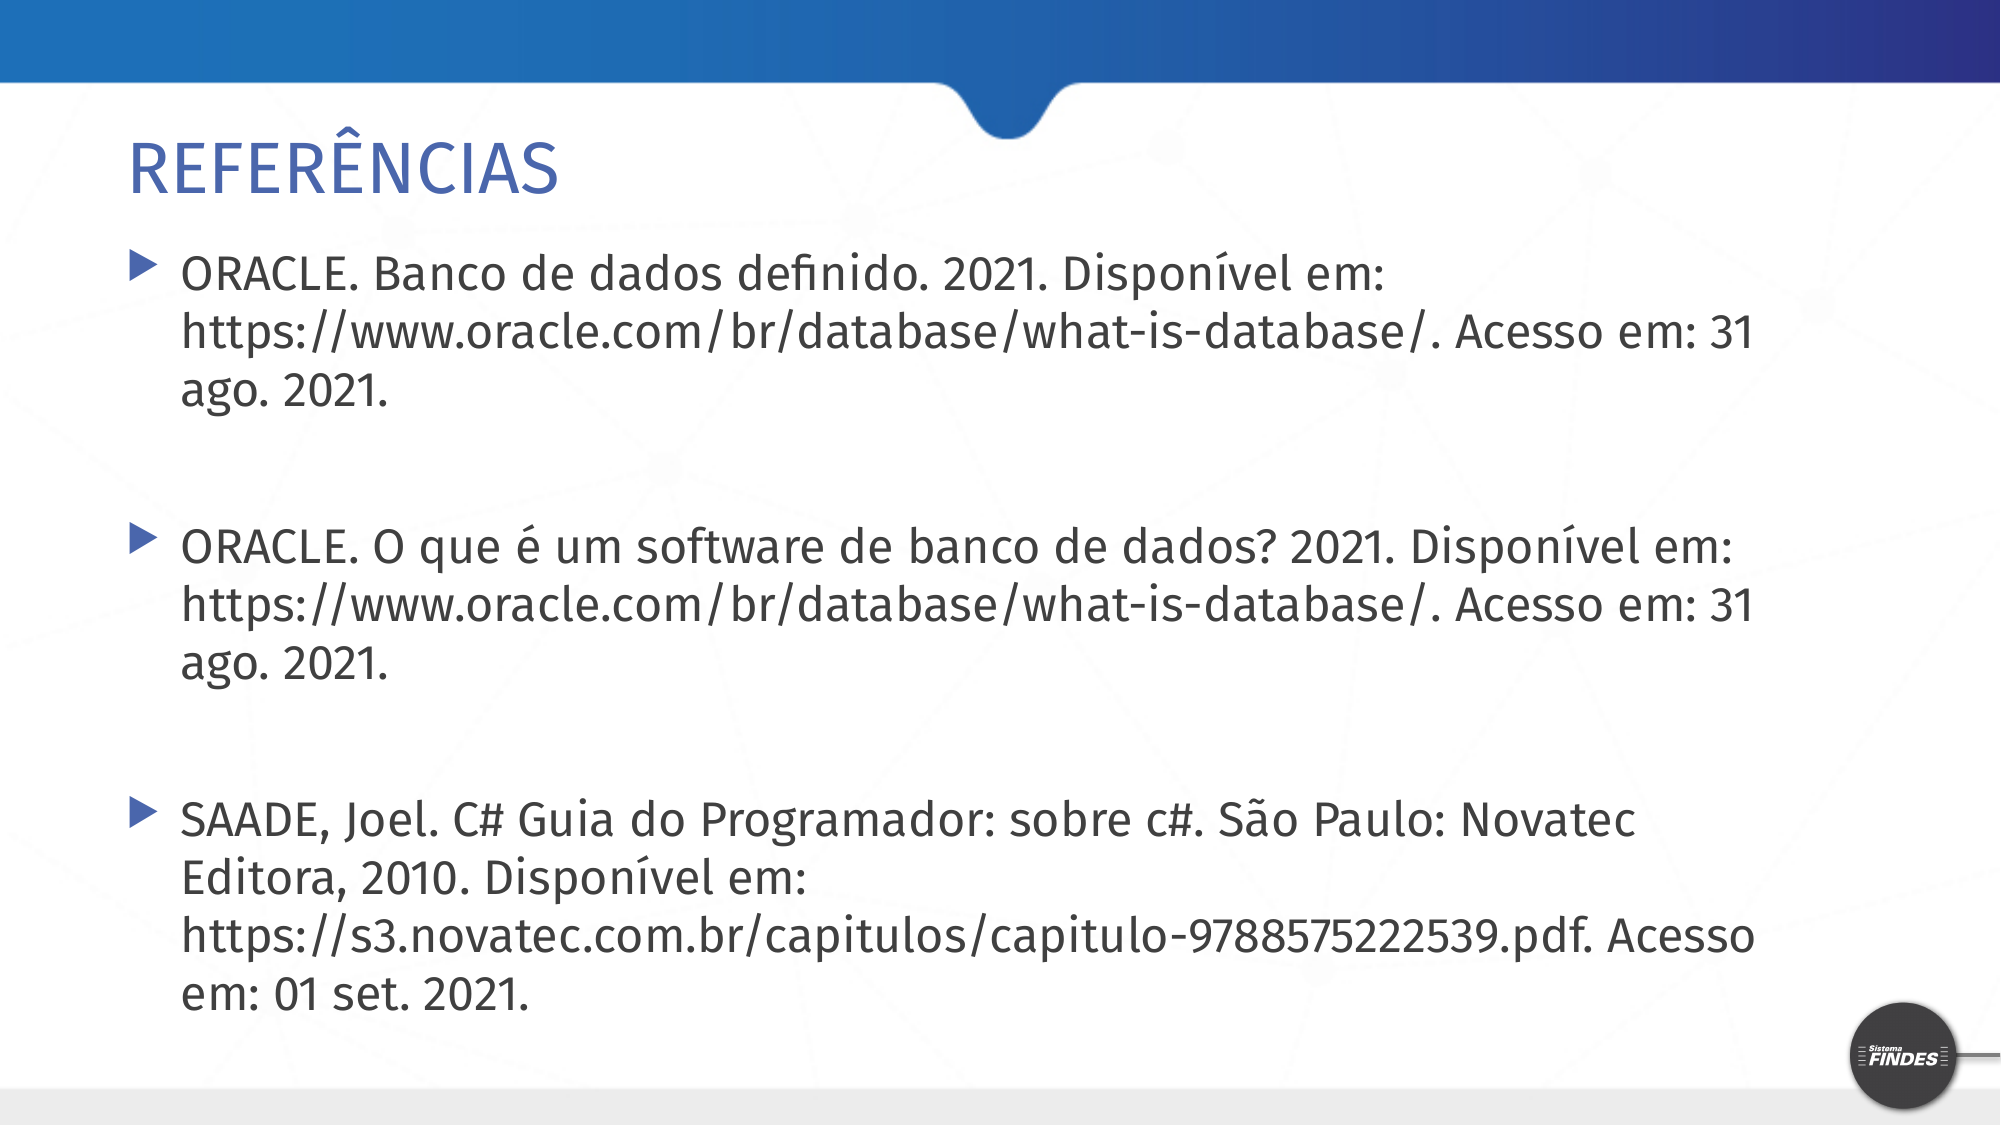

# REFERÊNCIAS
ORACLE. Banco de dados definido. 2021. Disponível em: https://www.oracle.com/br/database/what-is-database/. Acesso em: 31 ago. 2021.

ORACLE. O que é um software de banco de dados? 2021. Disponível em: https://www.oracle.com/br/database/what-is-database/. Acesso em: 31 ago. 2021.

SAADE, Joel. C# Guia do Programador: sobre c#. São Paulo: Novatec Editora, 2010. Disponível em: https://s3.novatec.com.br/capitulos/capitulo-9788575222539.pdf. Acesso em: 01 set. 2021.